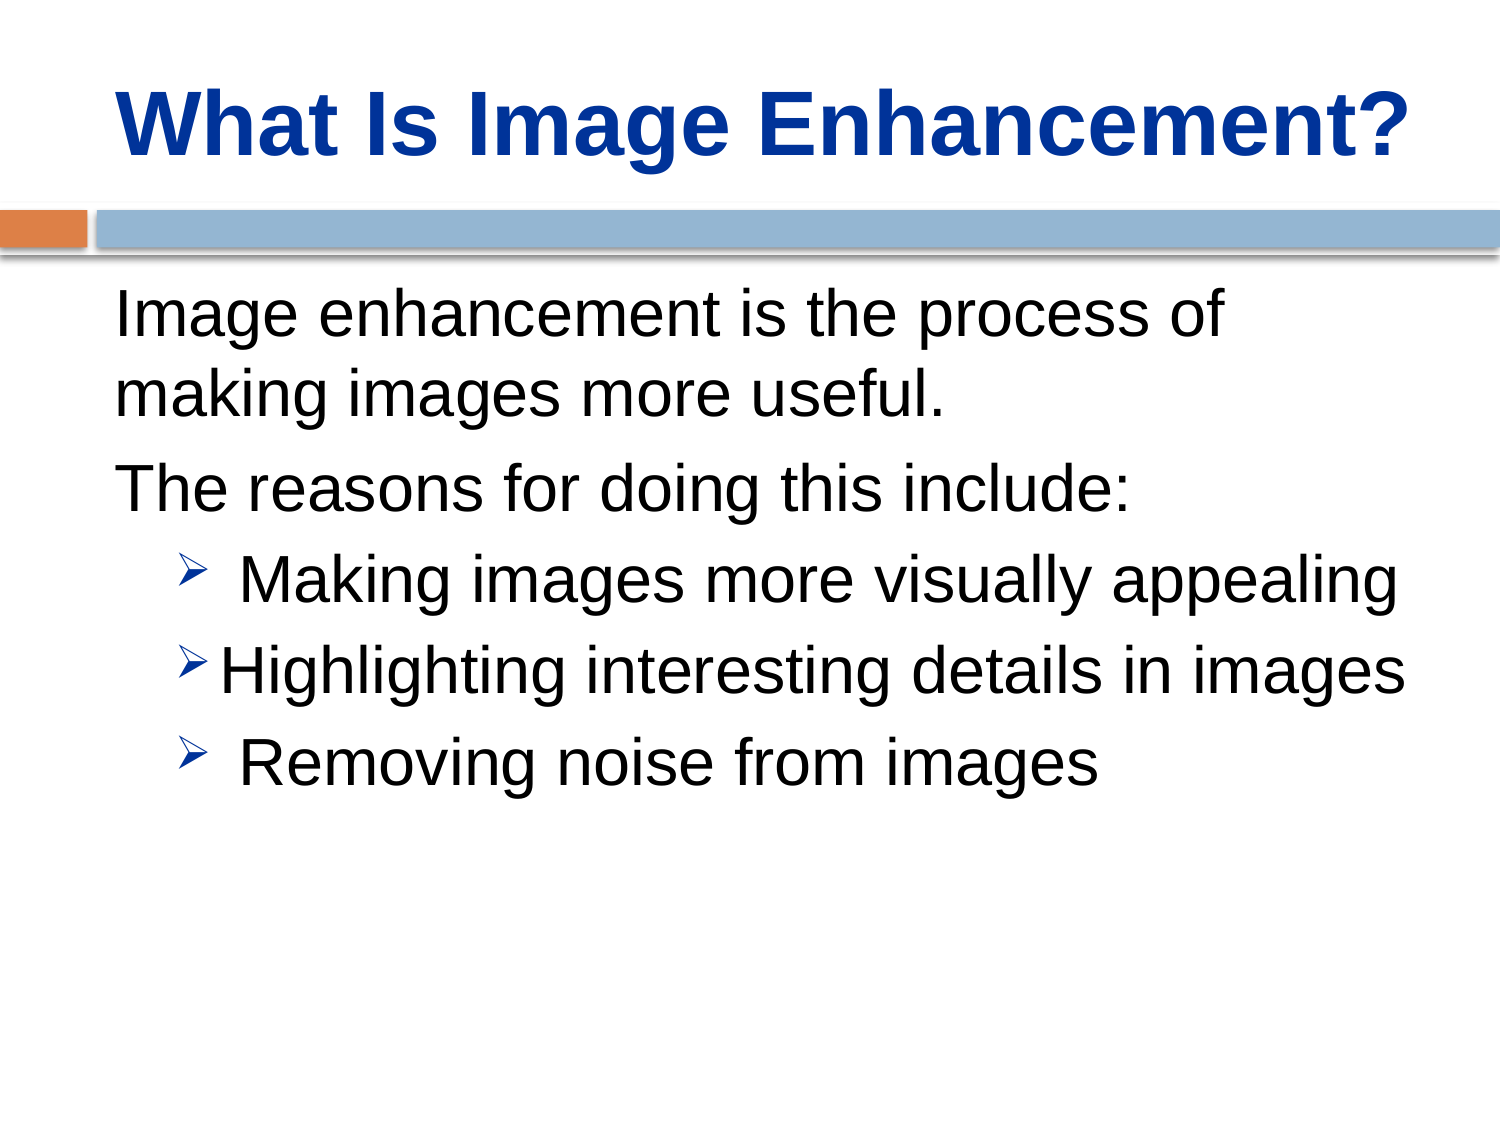

# What Is Image Enhancement?
Image enhancement is the process of making images more useful.
The reasons for doing this include:
 Making images more visually appealing
Highlighting interesting details in images
 Removing noise from images